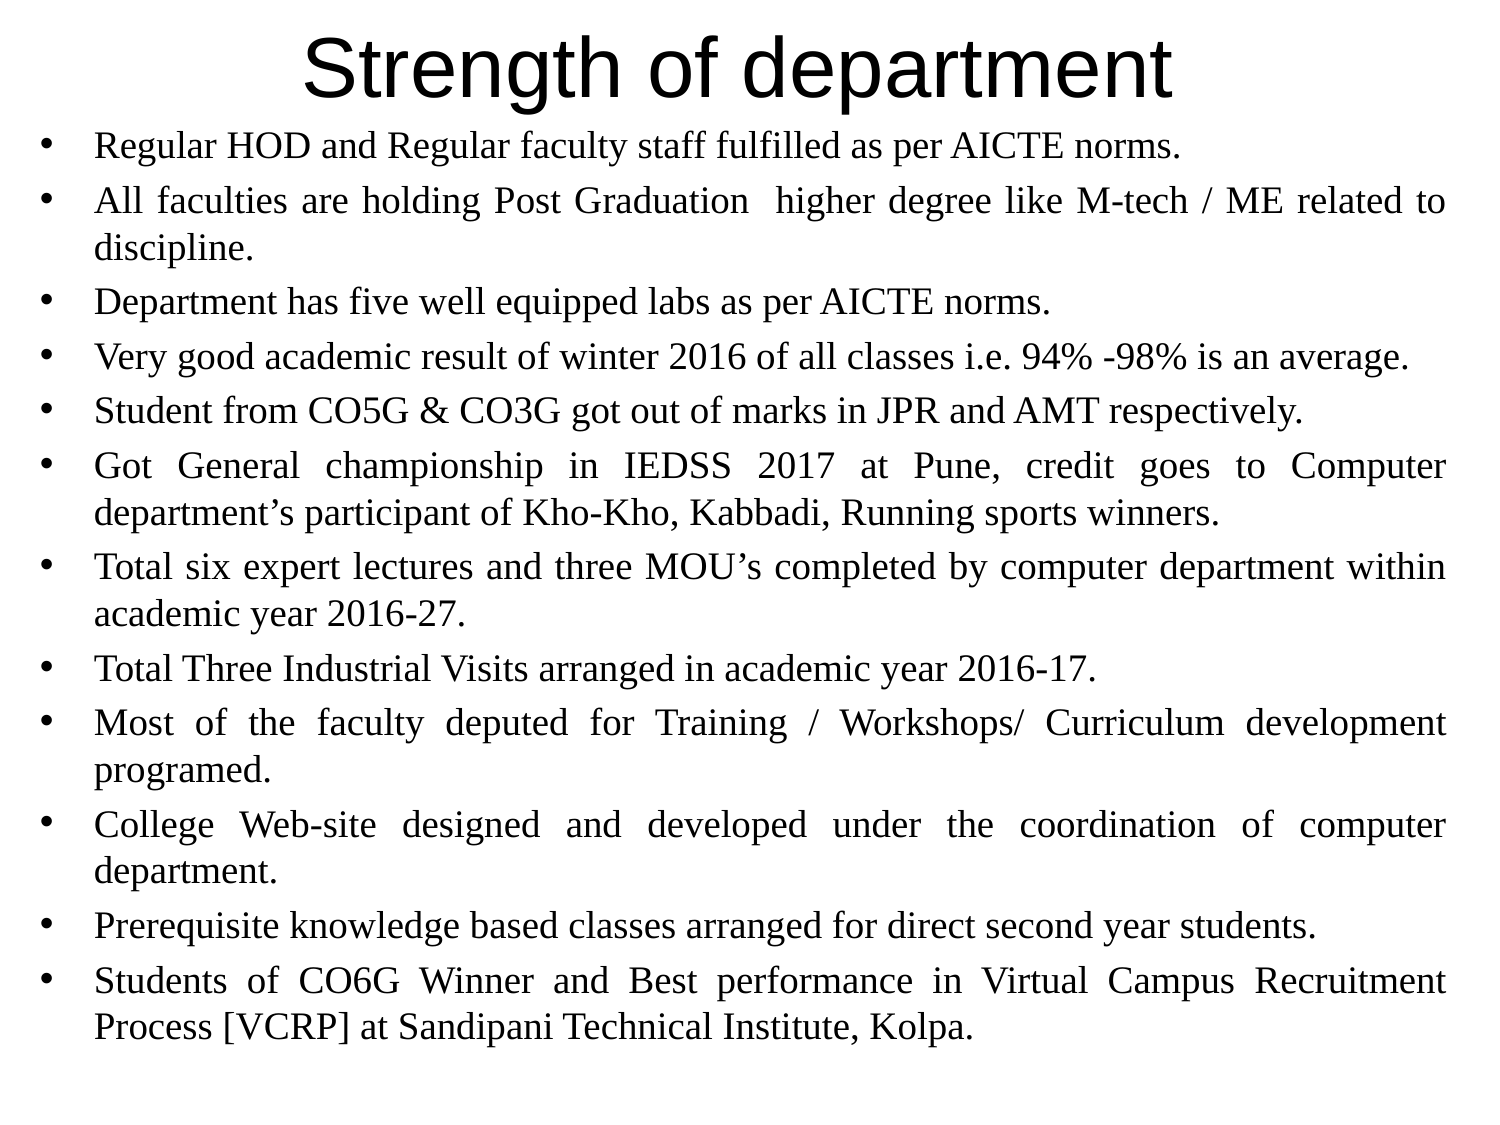

# Strength of department
Regular HOD and Regular faculty staff fulfilled as per AICTE norms.
All faculties are holding Post Graduation  higher degree like M-tech / ME related to discipline.
Department has five well equipped labs as per AICTE norms.
Very good academic result of winter 2016 of all classes i.e. 94% -98% is an average.
Student from CO5G & CO3G got out of marks in JPR and AMT respectively.
Got General championship in IEDSS 2017 at Pune, credit goes to Computer department’s participant of Kho-Kho, Kabbadi, Running sports winners.
Total six expert lectures and three MOU’s completed by computer department within academic year 2016-27.
Total Three Industrial Visits arranged in academic year 2016-17.
Most of the faculty deputed for Training / Workshops/ Curriculum development programed.
College Web-site designed and developed under the coordination of computer department.
Prerequisite knowledge based classes arranged for direct second year students.
Students of CO6G Winner and Best performance in Virtual Campus Recruitment Process [VCRP] at Sandipani Technical Institute, Kolpa.